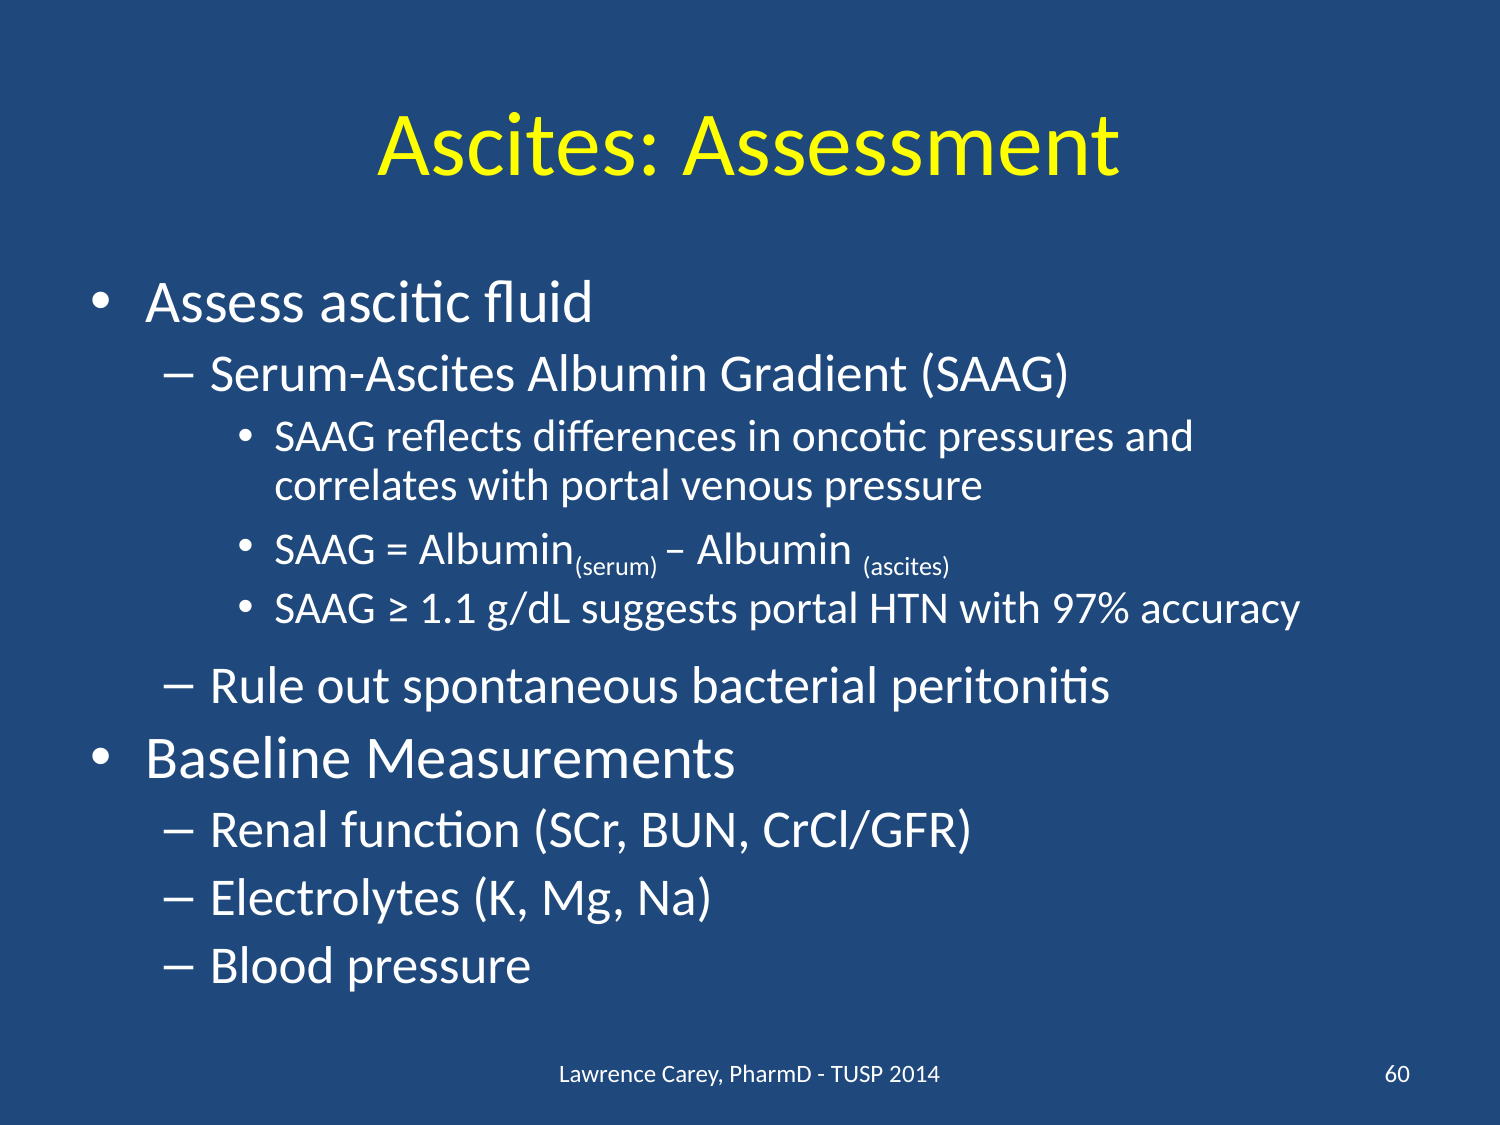

# Ascites: Assessment
Assess ascitic fluid
Serum-Ascites Albumin Gradient (SAAG)
SAAG reflects differences in oncotic pressures and    correlates with portal venous pressure
SAAG = Albumin(serum) – Albumin (ascites)
SAAG ≥ 1.1 g/dL suggests portal HTN with 97% accuracy
Rule out spontaneous bacterial peritonitis
Baseline Measurements
Renal function (SCr, BUN, CrCl/GFR)
Electrolytes (K, Mg, Na)
Blood pressure

Lawrence Carey, PharmD - TUSP 2014
60